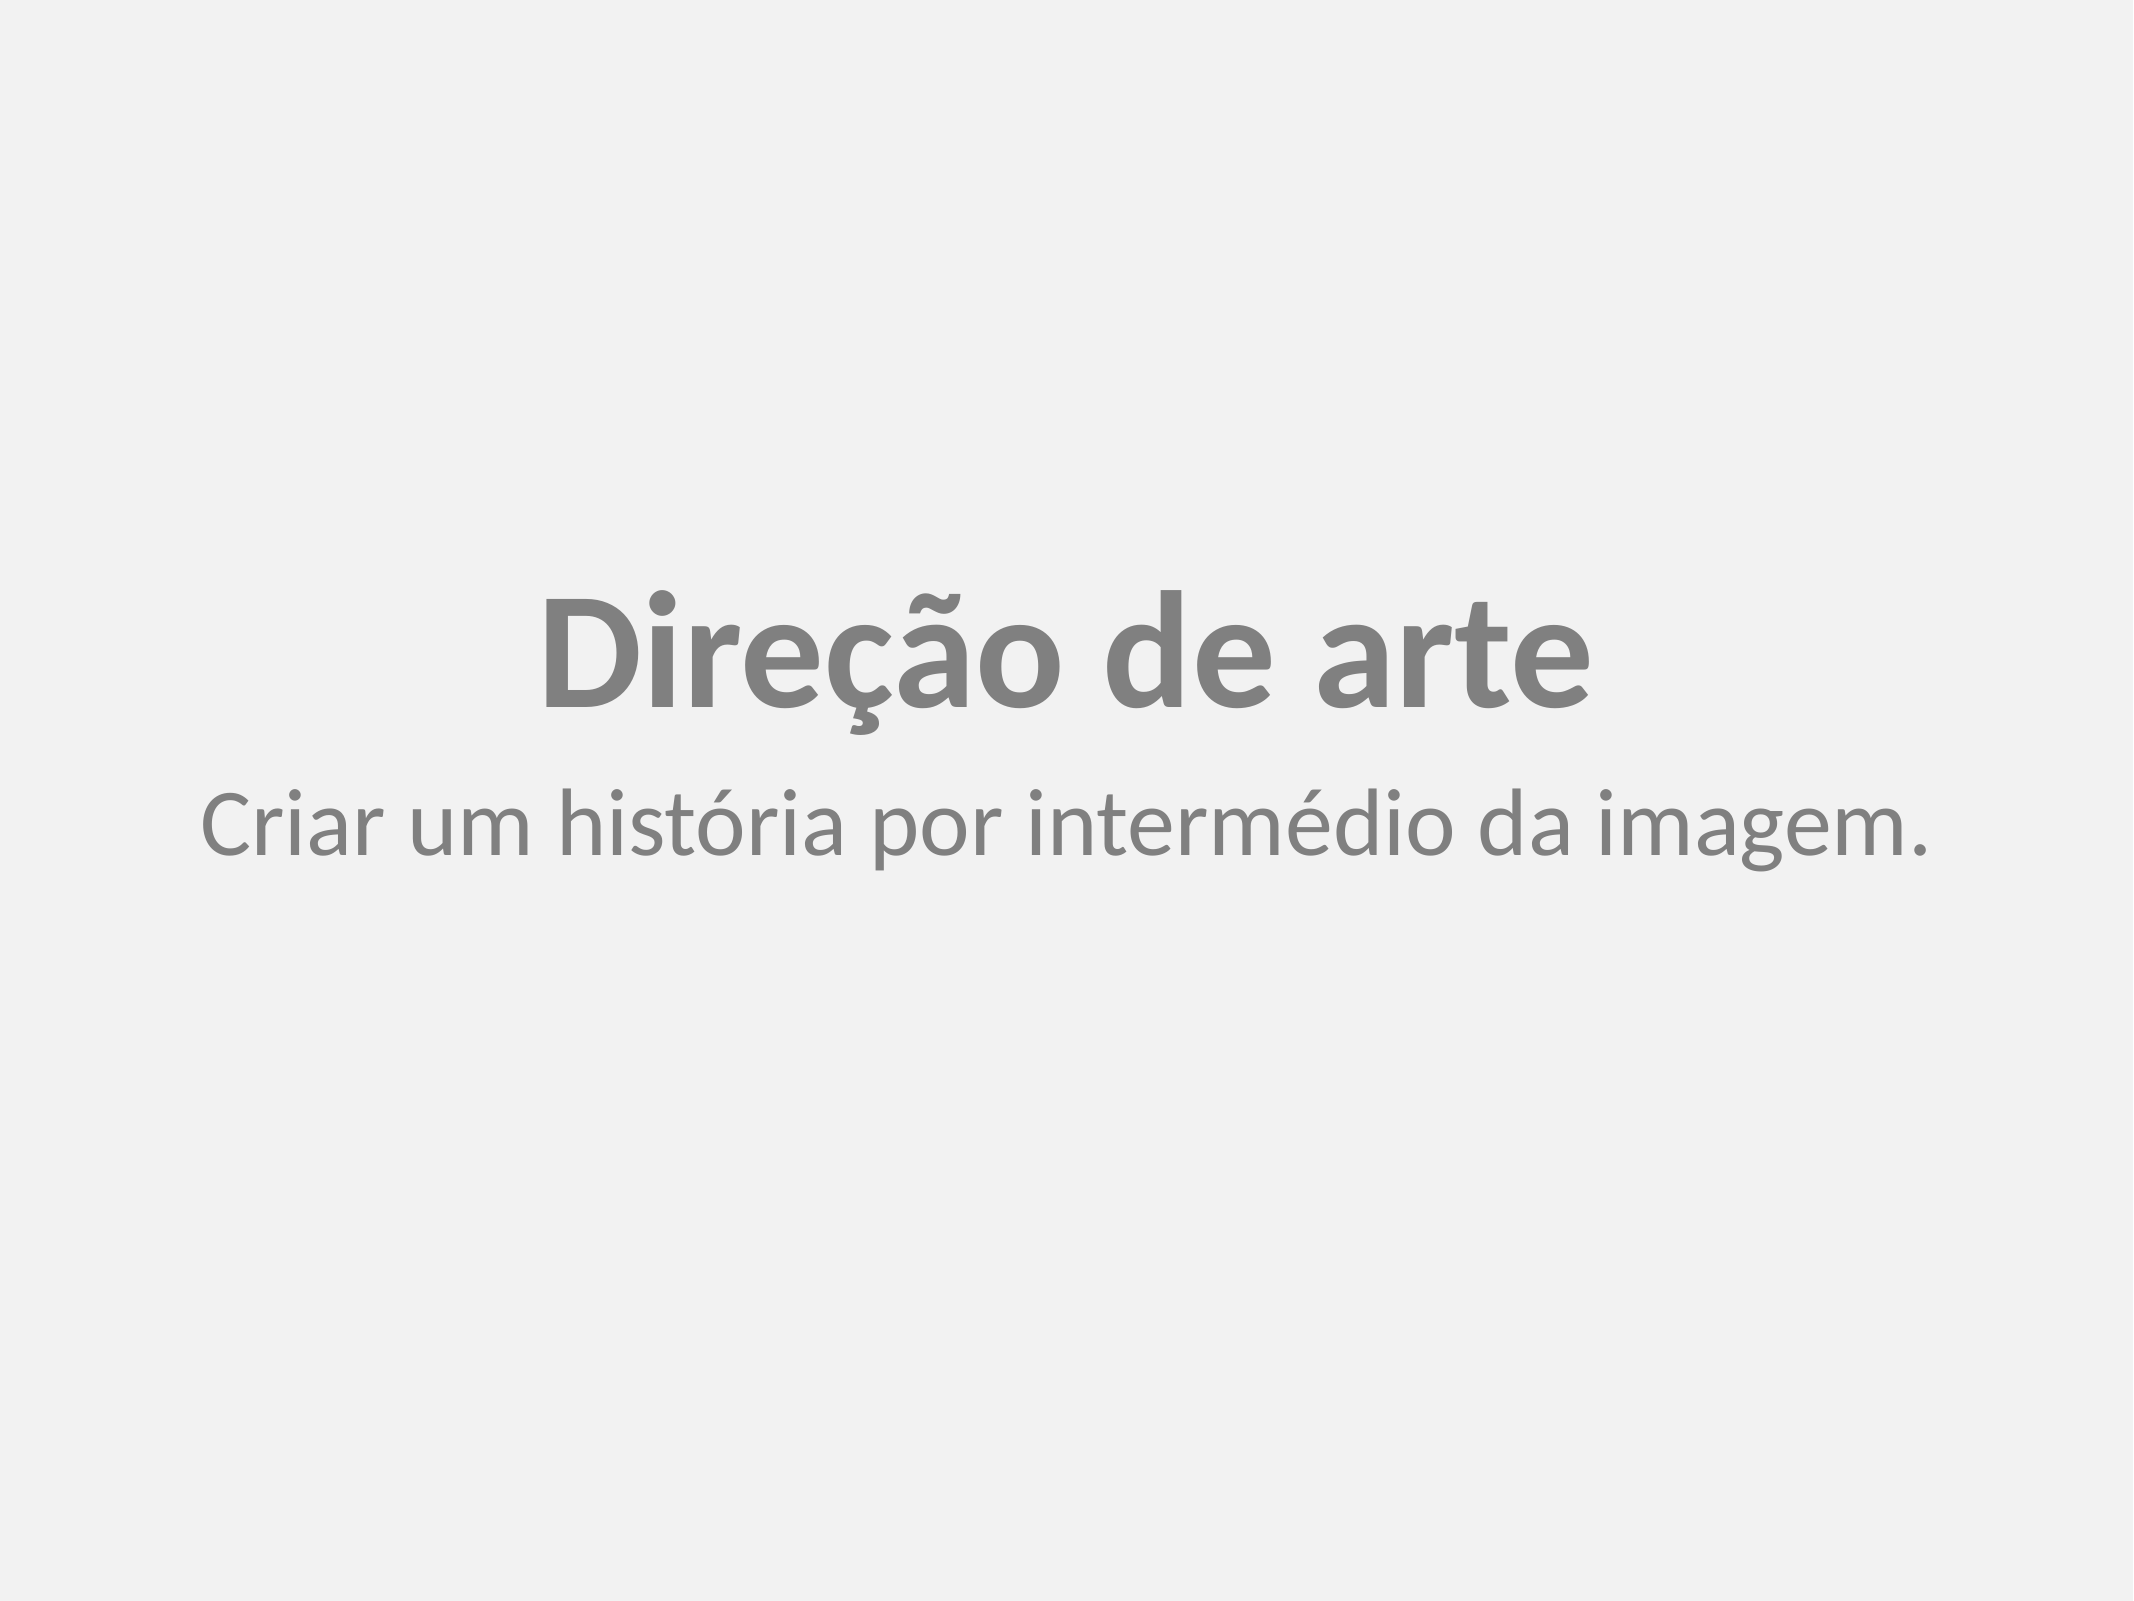

Direção de arte
Criar um história por intermédio da imagem.